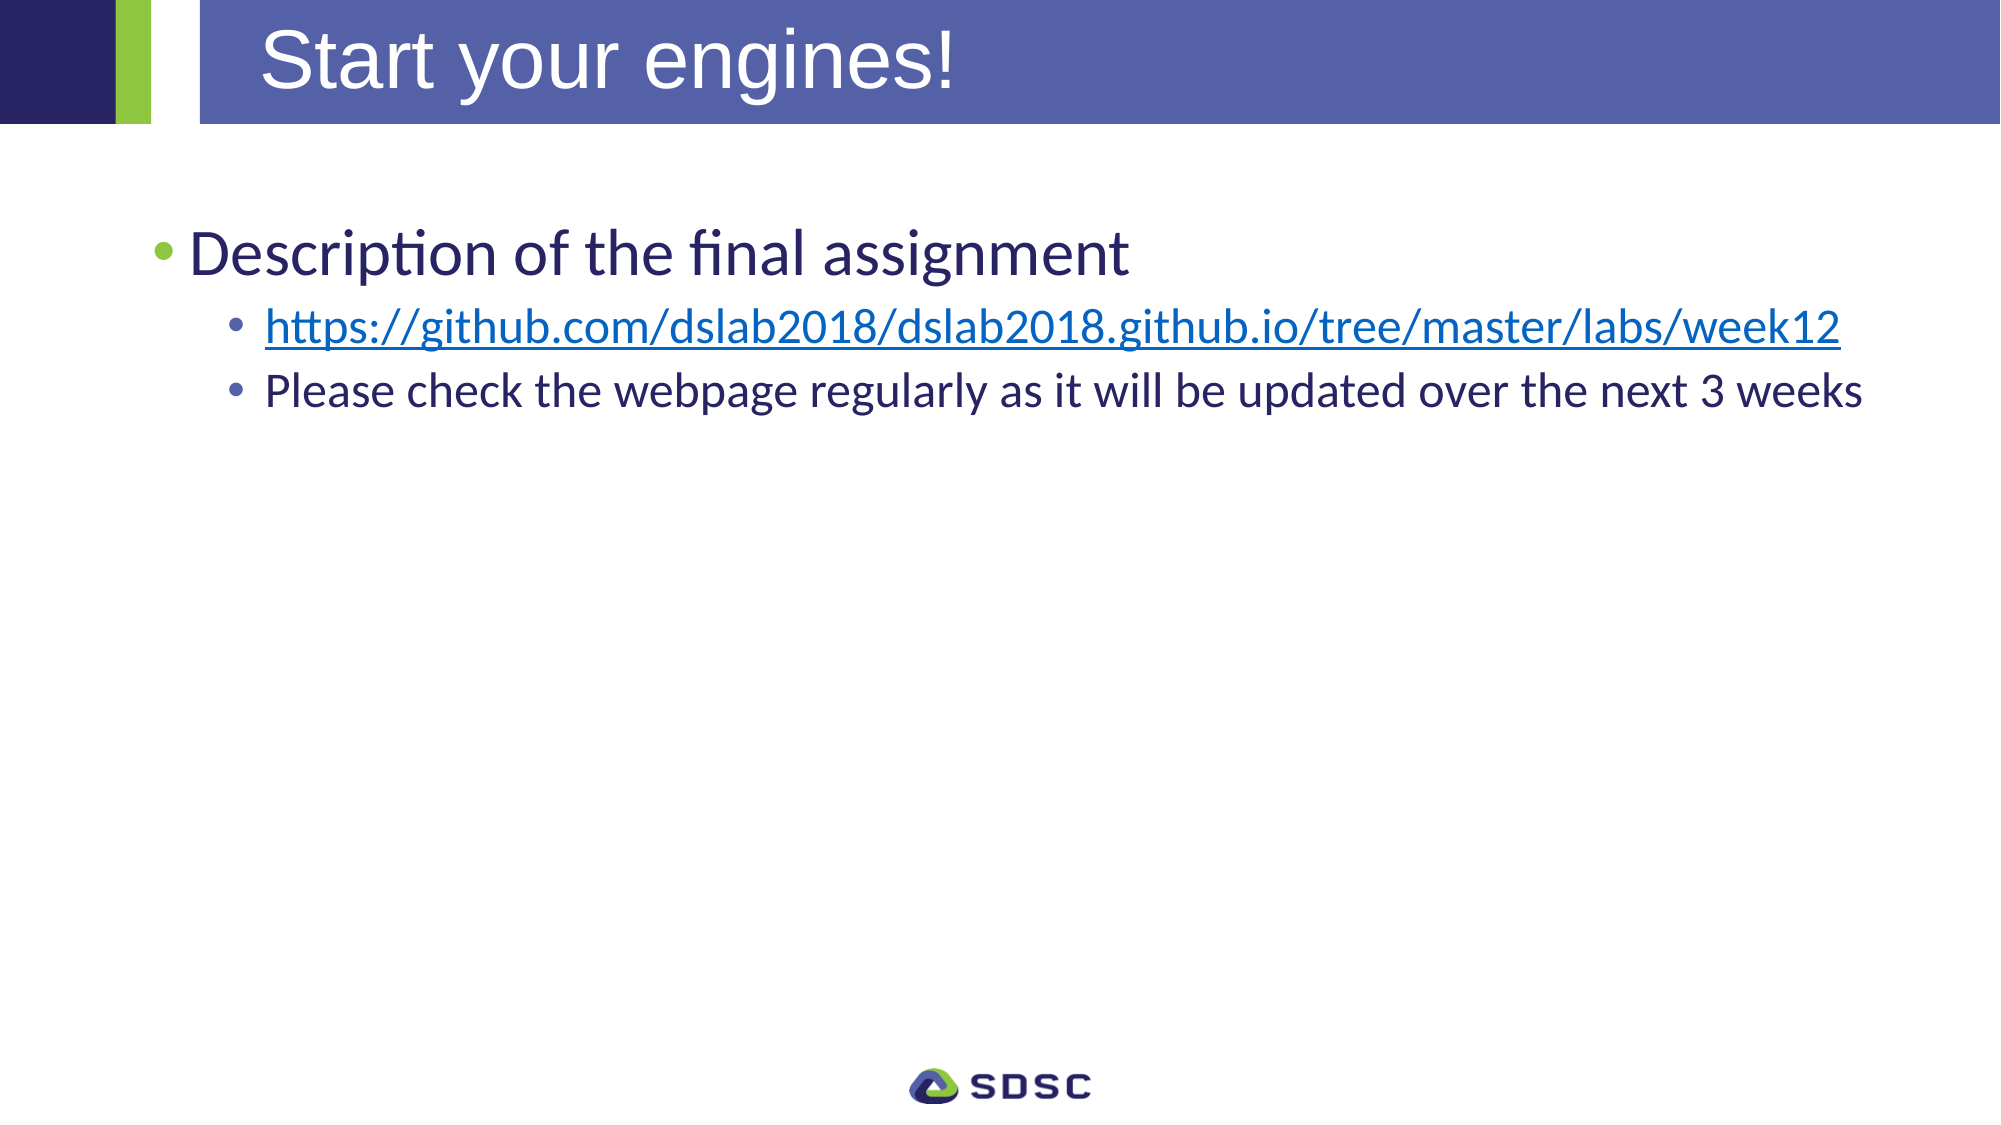

# Start your engines!
Description of the final assignment
https://github.com/dslab2018/dslab2018.github.io/tree/master/labs/week12
Please check the webpage regularly as it will be updated over the next 3 weeks